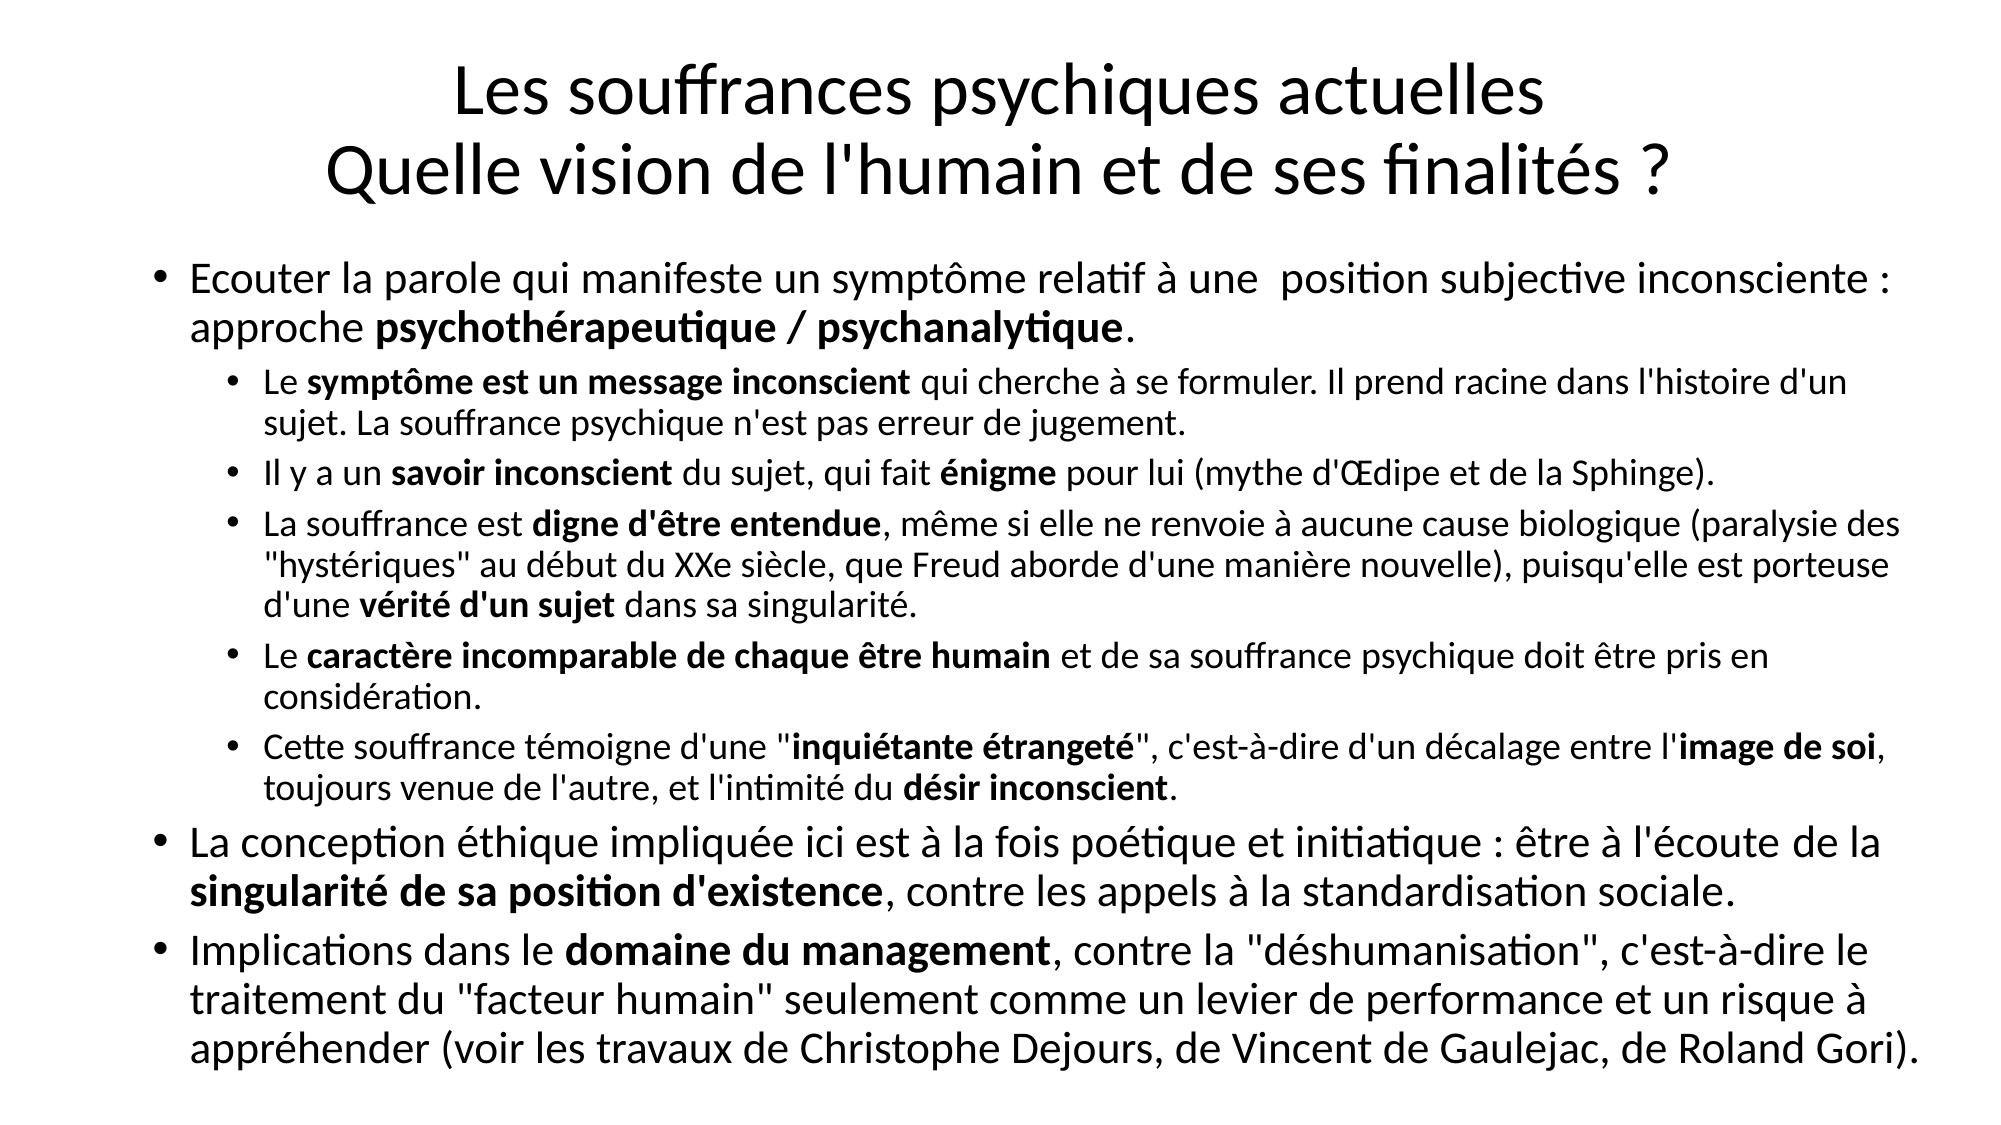

# Les souffrances psychiques actuelles Quelle vision de l'humain et de ses finalités ?
Ecouter la parole qui manifeste un symptôme relatif à une  position subjective inconsciente : approche psychothérapeutique / psychanalytique.
Le symptôme est un message inconscient qui cherche à se formuler. Il prend racine dans l'histoire d'un sujet. La souffrance psychique n'est pas erreur de jugement.
Il y a un savoir inconscient du sujet, qui fait énigme pour lui (mythe d'Œdipe et de la Sphinge).
La souffrance est digne d'être entendue, même si elle ne renvoie à aucune cause biologique (paralysie des "hystériques" au début du XXe siècle, que Freud aborde d'une manière nouvelle), puisqu'elle est porteuse d'une vérité d'un sujet dans sa singularité.
Le caractère incomparable de chaque être humain et de sa souffrance psychique doit être pris en considération.
Cette souffrance témoigne d'une "inquiétante étrangeté", c'est-à-dire d'un décalage entre l'image de soi, toujours venue de l'autre, et l'intimité du désir inconscient.
La conception éthique impliquée ici est à la fois poétique et initiatique : être à l'écoute de la singularité de sa position d'existence, contre les appels à la standardisation sociale.
Implications dans le domaine du management, contre la "déshumanisation", c'est-à-dire le traitement du "facteur humain" seulement comme un levier de performance et un risque à appréhender (voir les travaux de Christophe Dejours, de Vincent de Gaulejac, de Roland Gori).